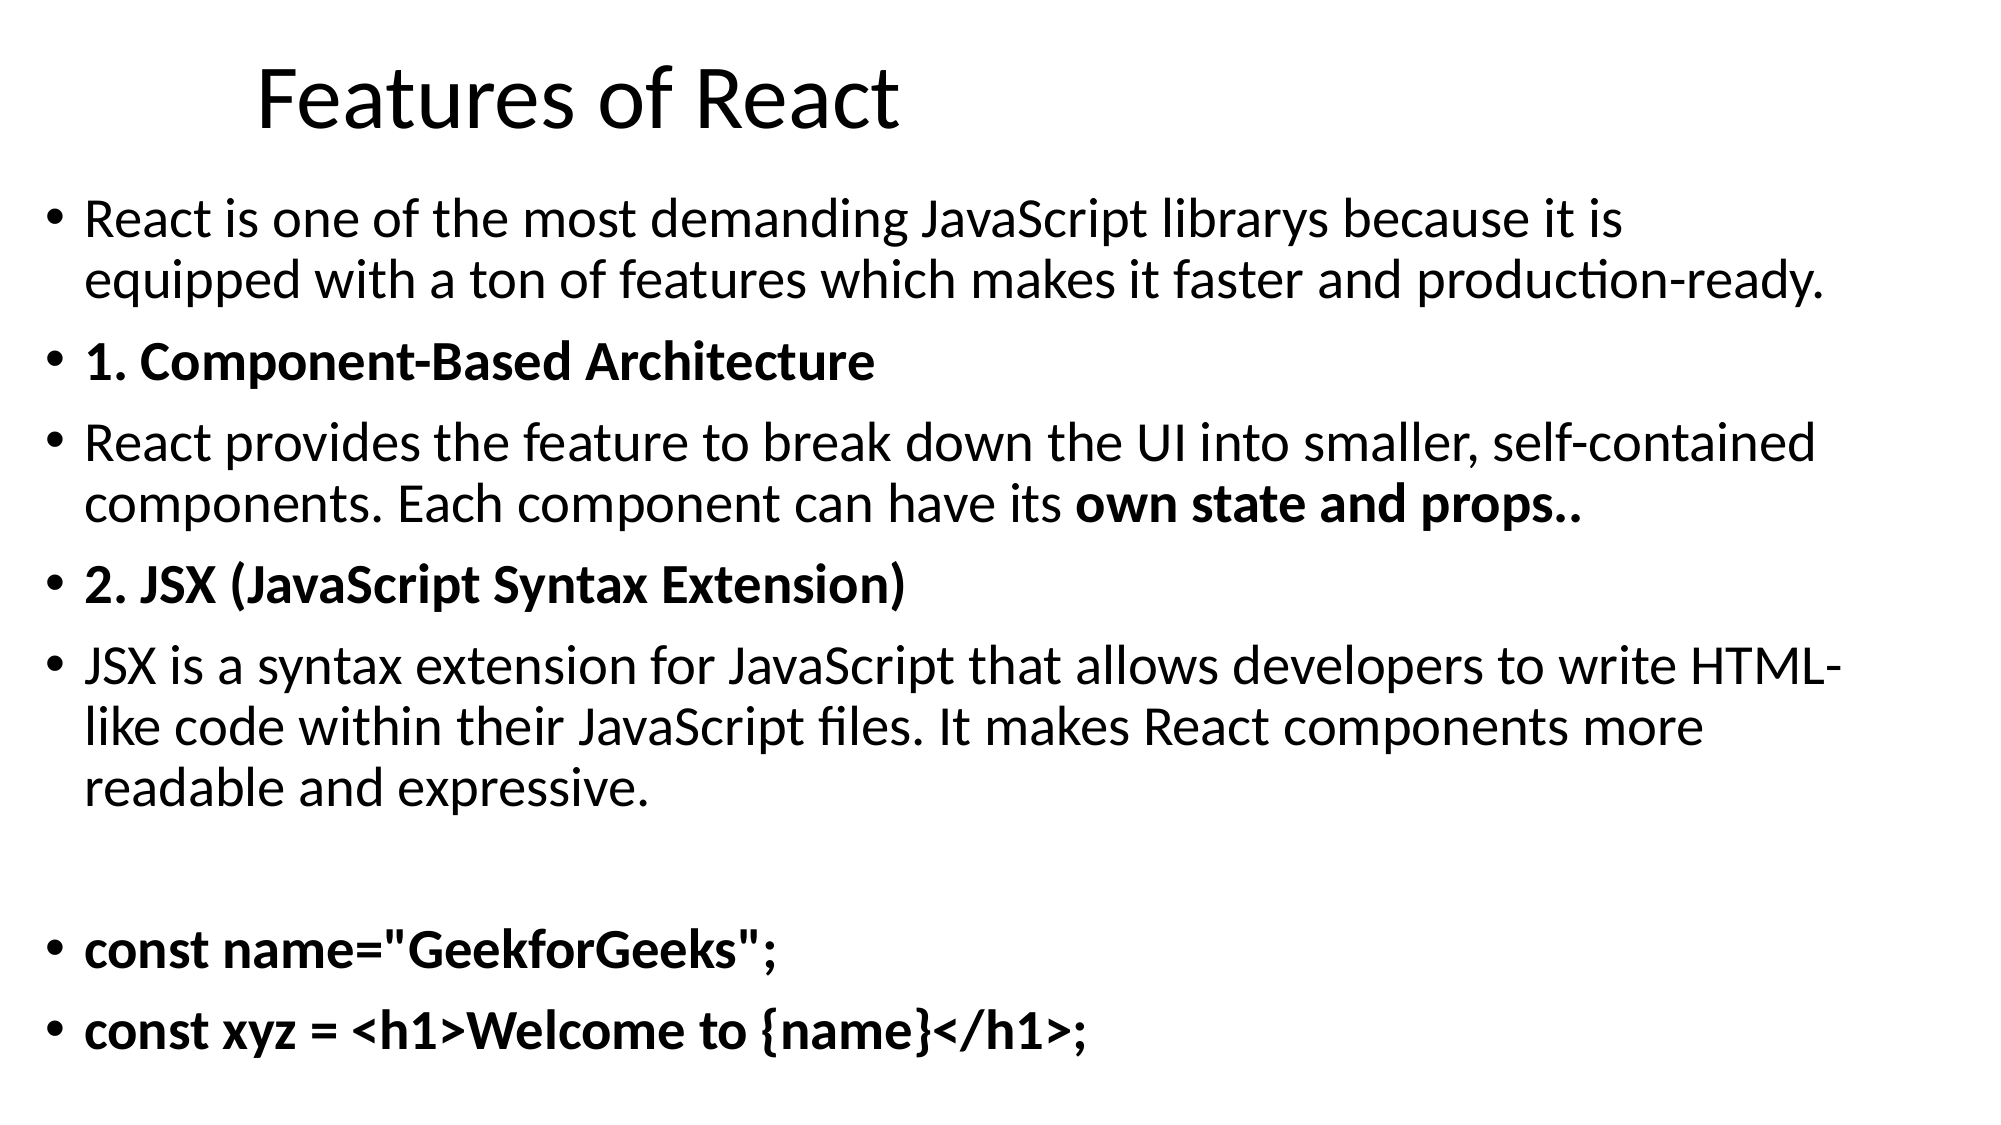

# Features of React
React is one of the most demanding JavaScript librarys because it is equipped with a ton of features which makes it faster and production-ready.
1. Component-Based Architecture
React provides the feature to break down the UI into smaller, self-contained components. Each component can have its own state and props..
2. JSX (JavaScript Syntax Extension)
JSX is a syntax extension for JavaScript that allows developers to write HTML-like code within their JavaScript files. It makes React components more readable and expressive.

const name="GeekforGeeks";
const xyz = <h1>Welcome to {name}</h1>;